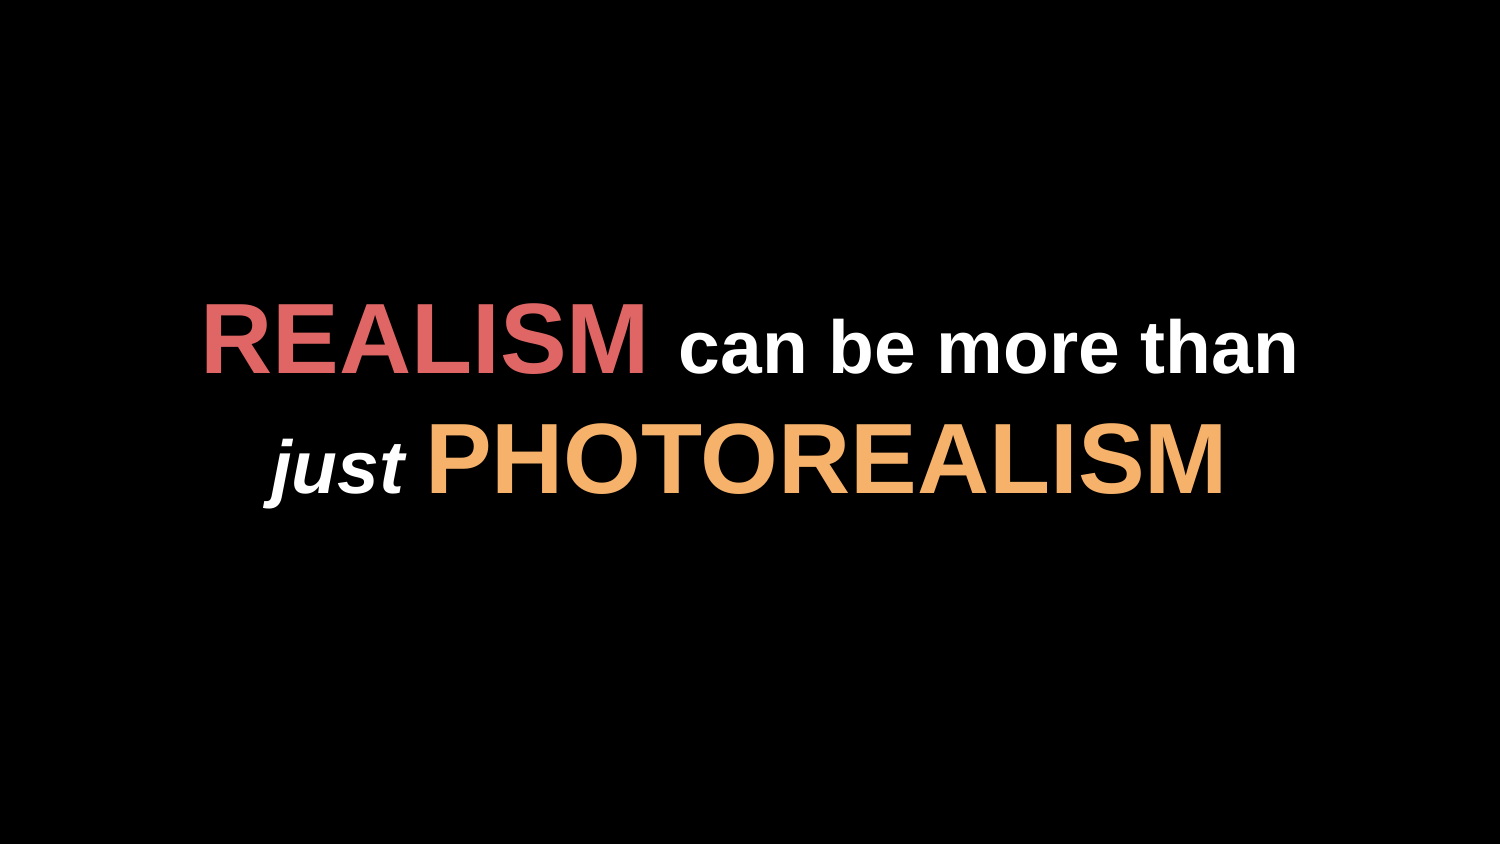

# REALISM can be more than just PHOTOREALISM